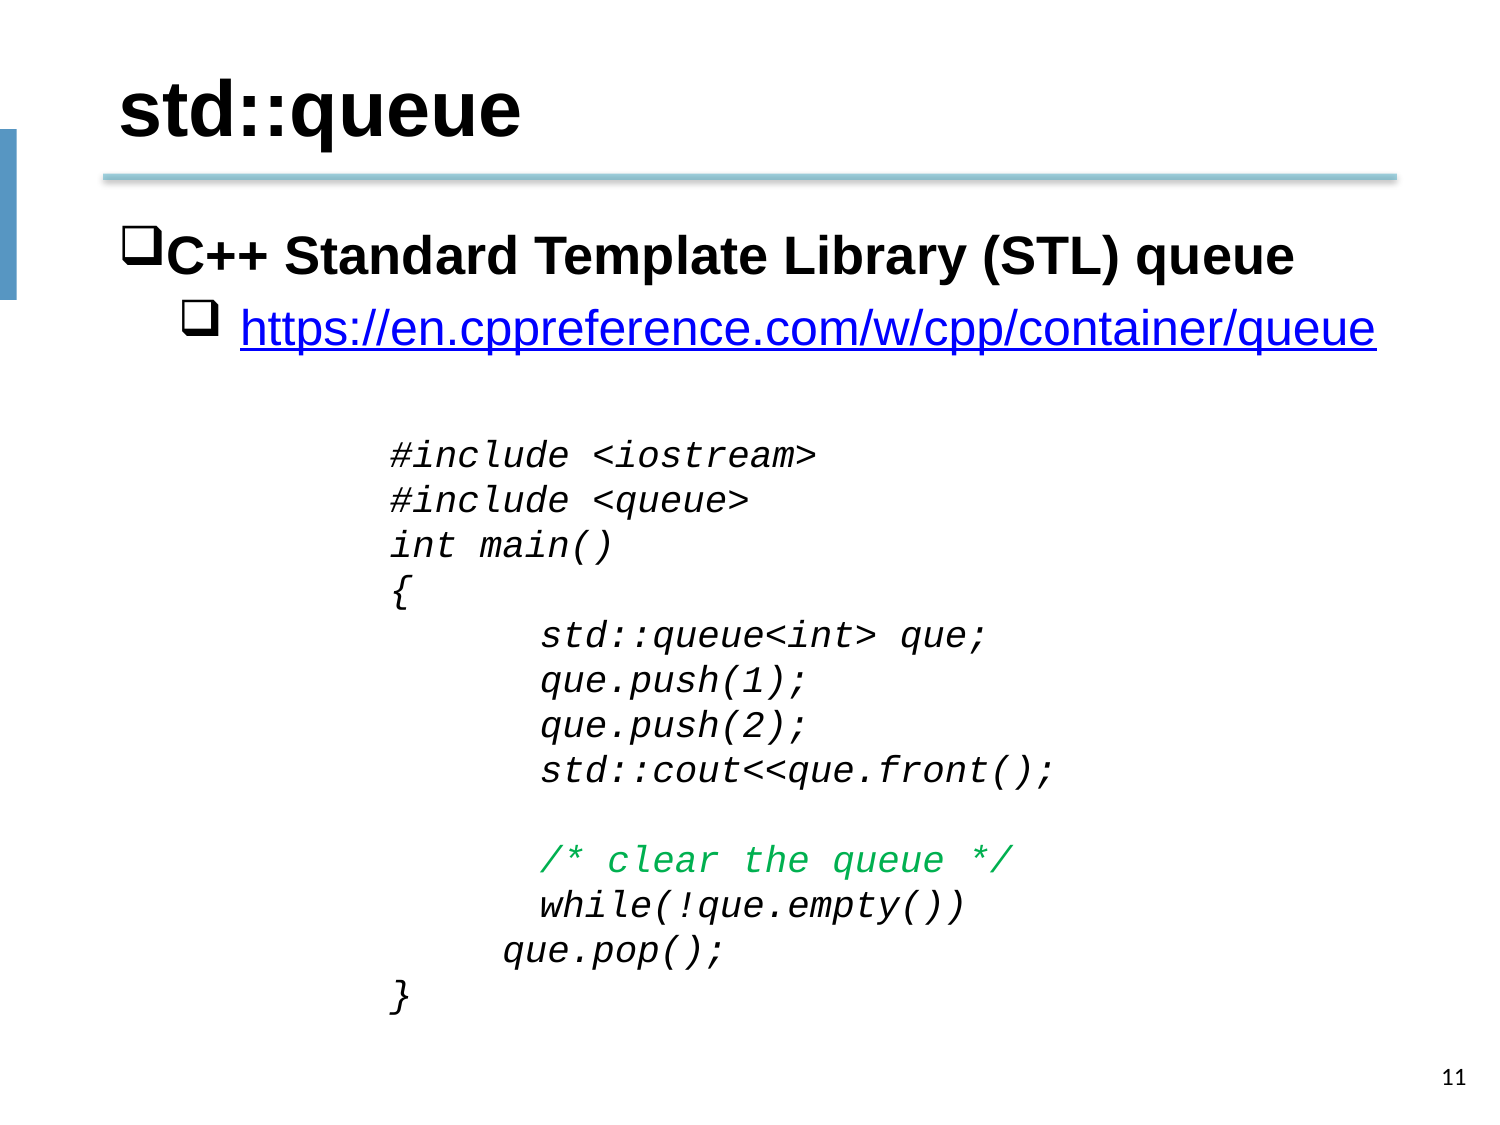

# std::queue
C++ Standard Template Library (STL) queue
https://en.cppreference.com/w/cpp/container/queue
#include <iostream>
#include <queue>
int main()
{
	std::queue<int> que;
	que.push(1);
	que.push(2);
	std::cout<<que.front();

	/* clear the queue */
	while(!que.empty())
     que.pop();
}
11